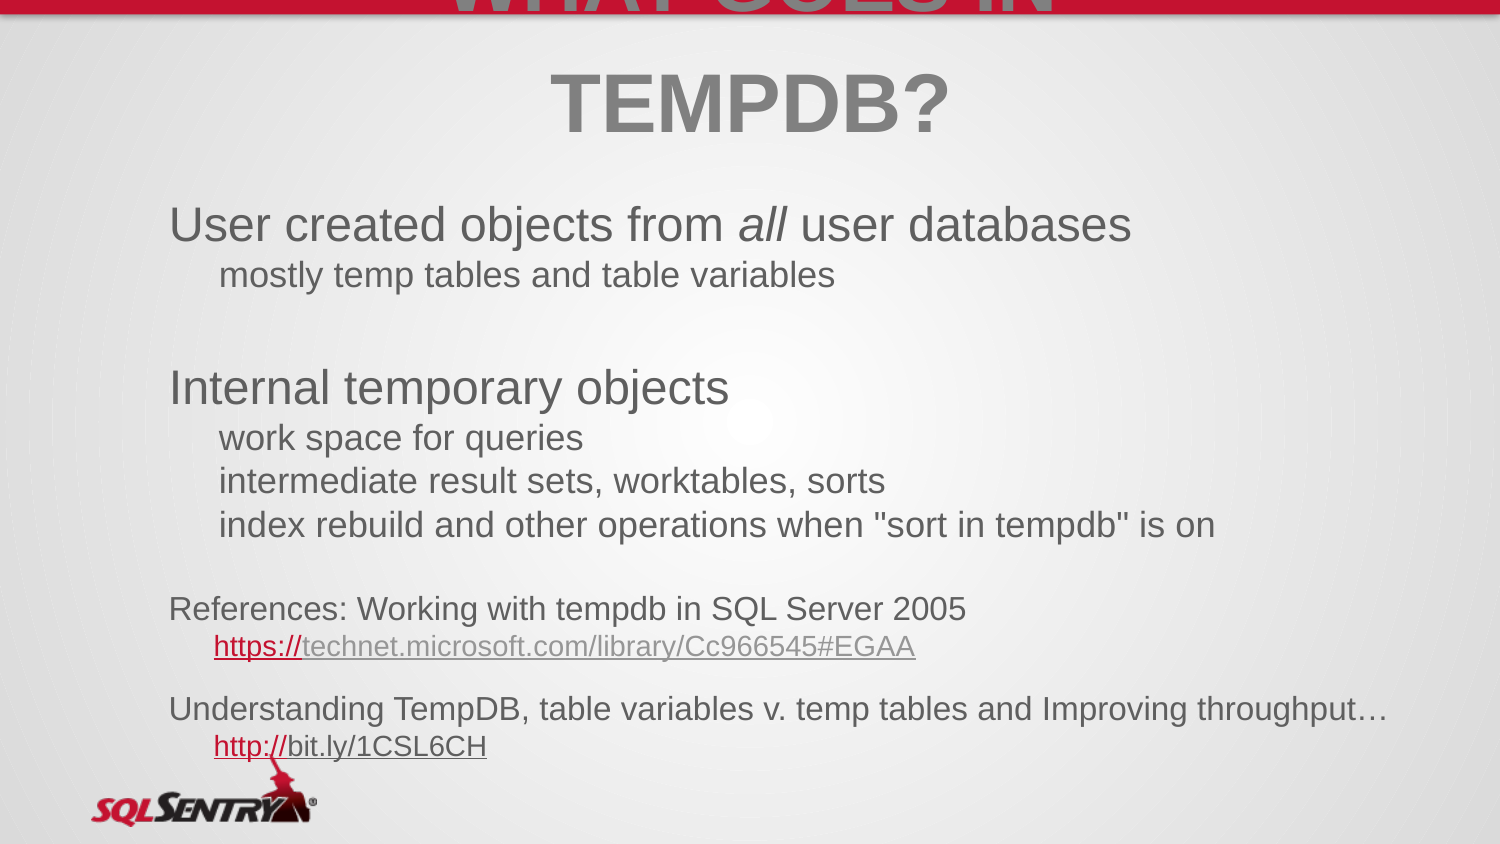

# what goes in tempdb?
User created objects from all user databases
     mostly temp tables and table variables
Internal temporary objects
     work space for queries
     intermediate result sets, worktables, sorts
     index rebuild and other operations when "sort in tempdb" is on
References: Working with tempdb in SQL Server 2005
https://technet.microsoft.com/library/Cc966545#EGAA
Understanding TempDB, table variables v. temp tables and Improving throughput…
http://bit.ly/1CSL6CH